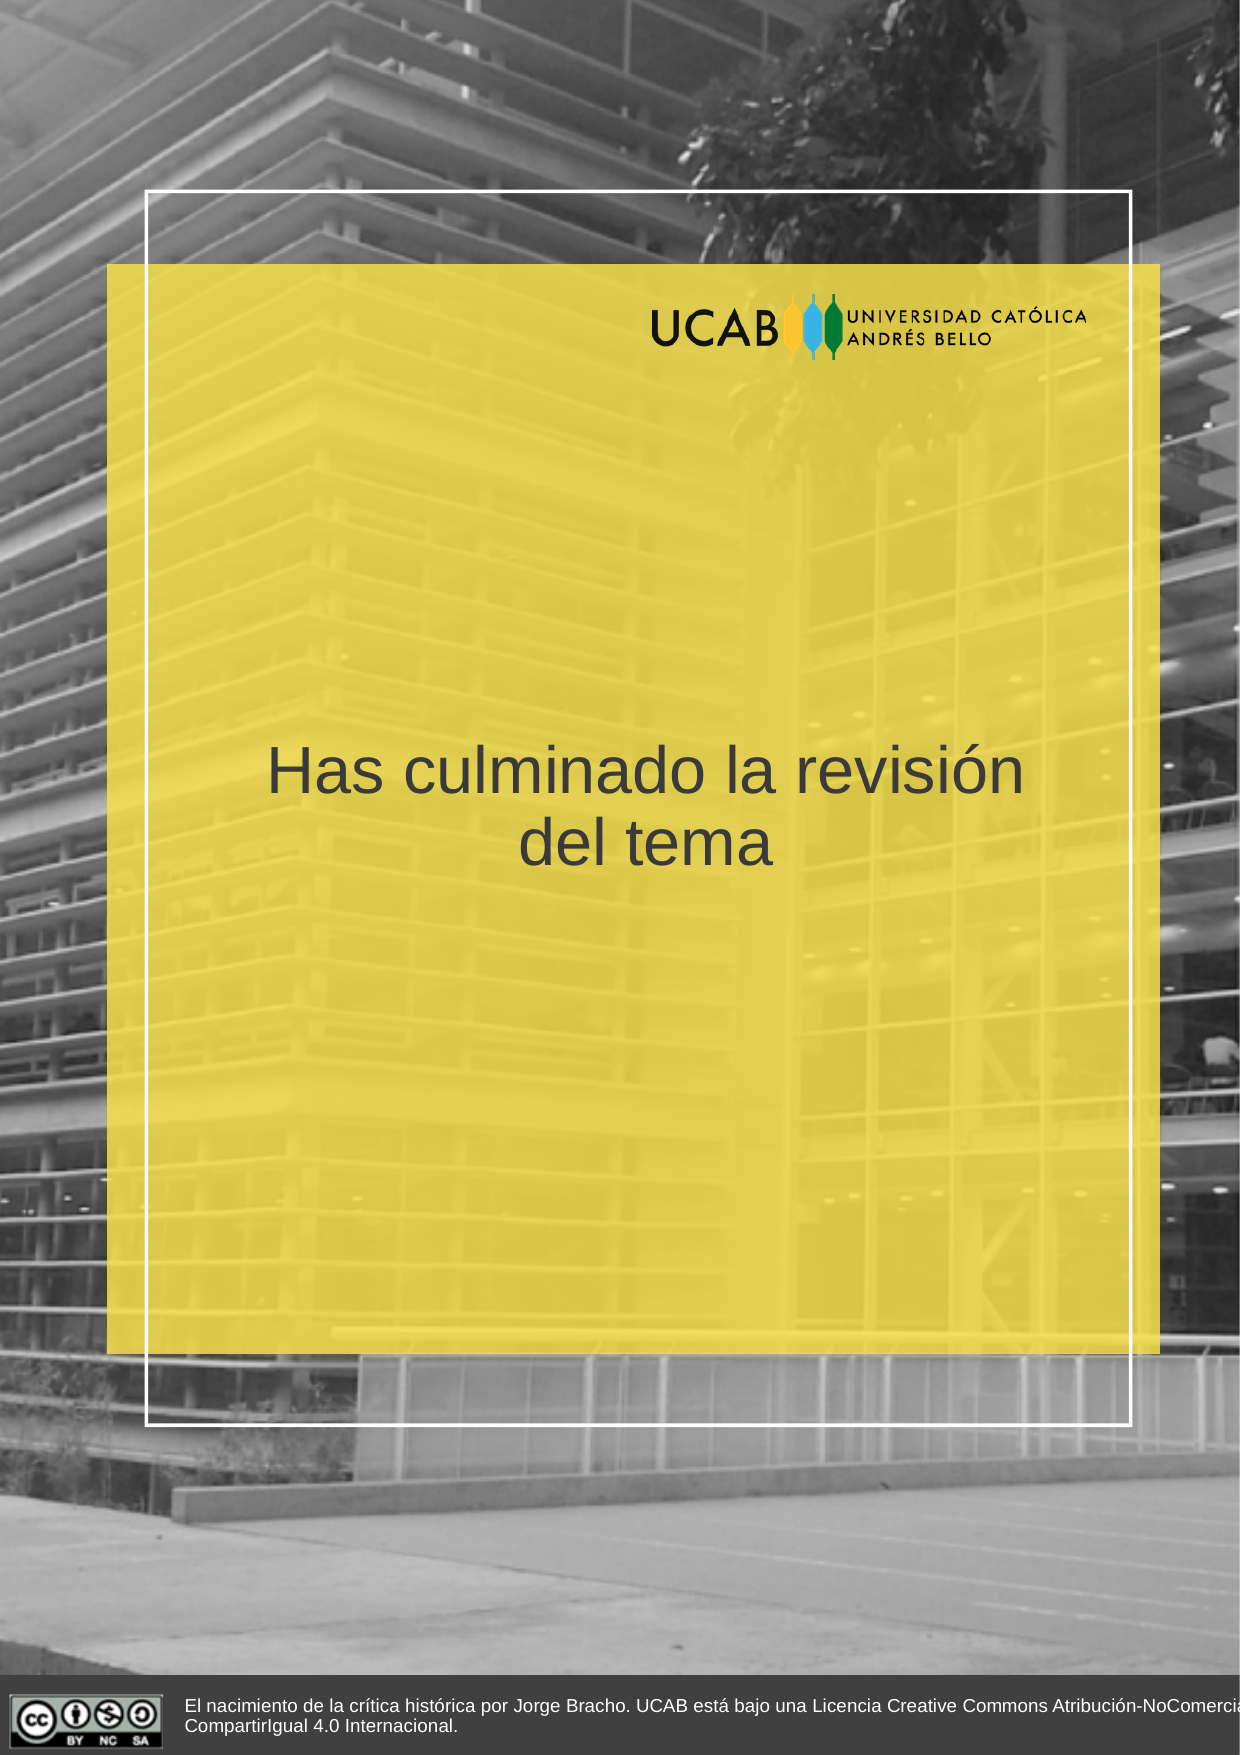

# Has culminado la revisión del tema
El nacimiento de la crítica histórica por Jorge Bracho. UCAB está bajo una Licencia Creative Commons Atribución-NoComercial-CompartirIgual 4.0 Internacional.